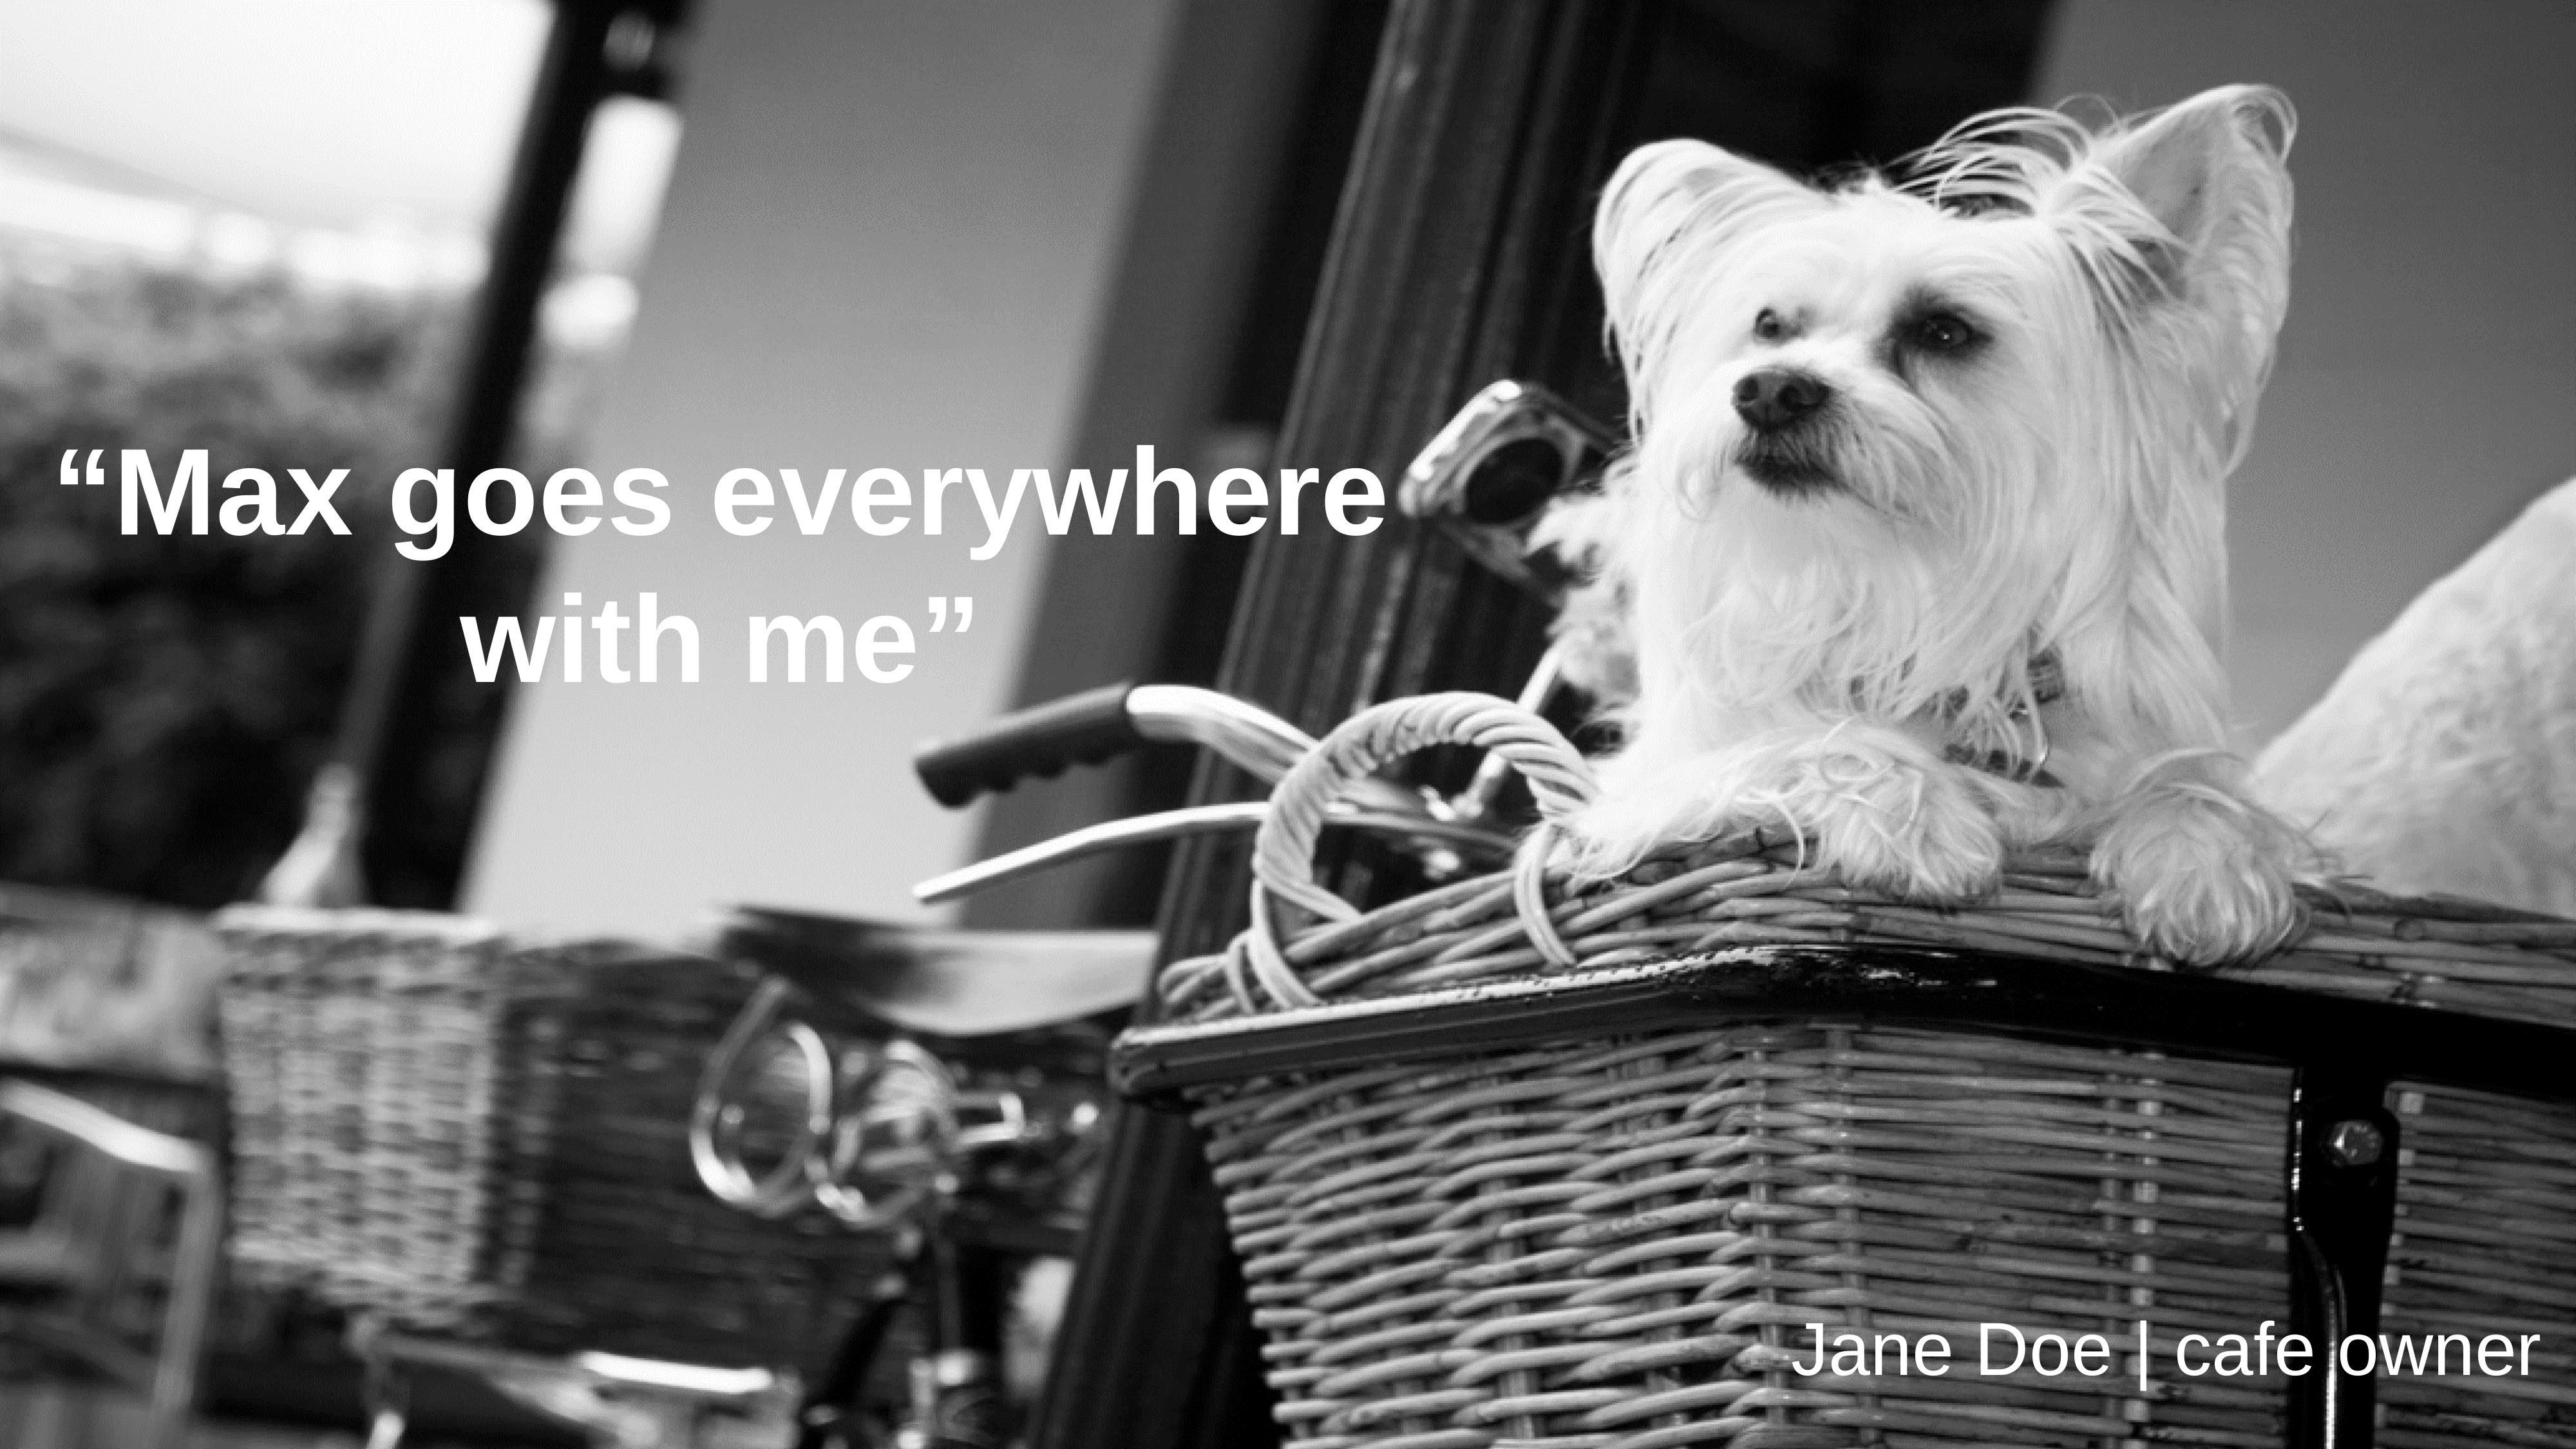

“Max goes everywhere
with me”
Jane Doe | cafe owner